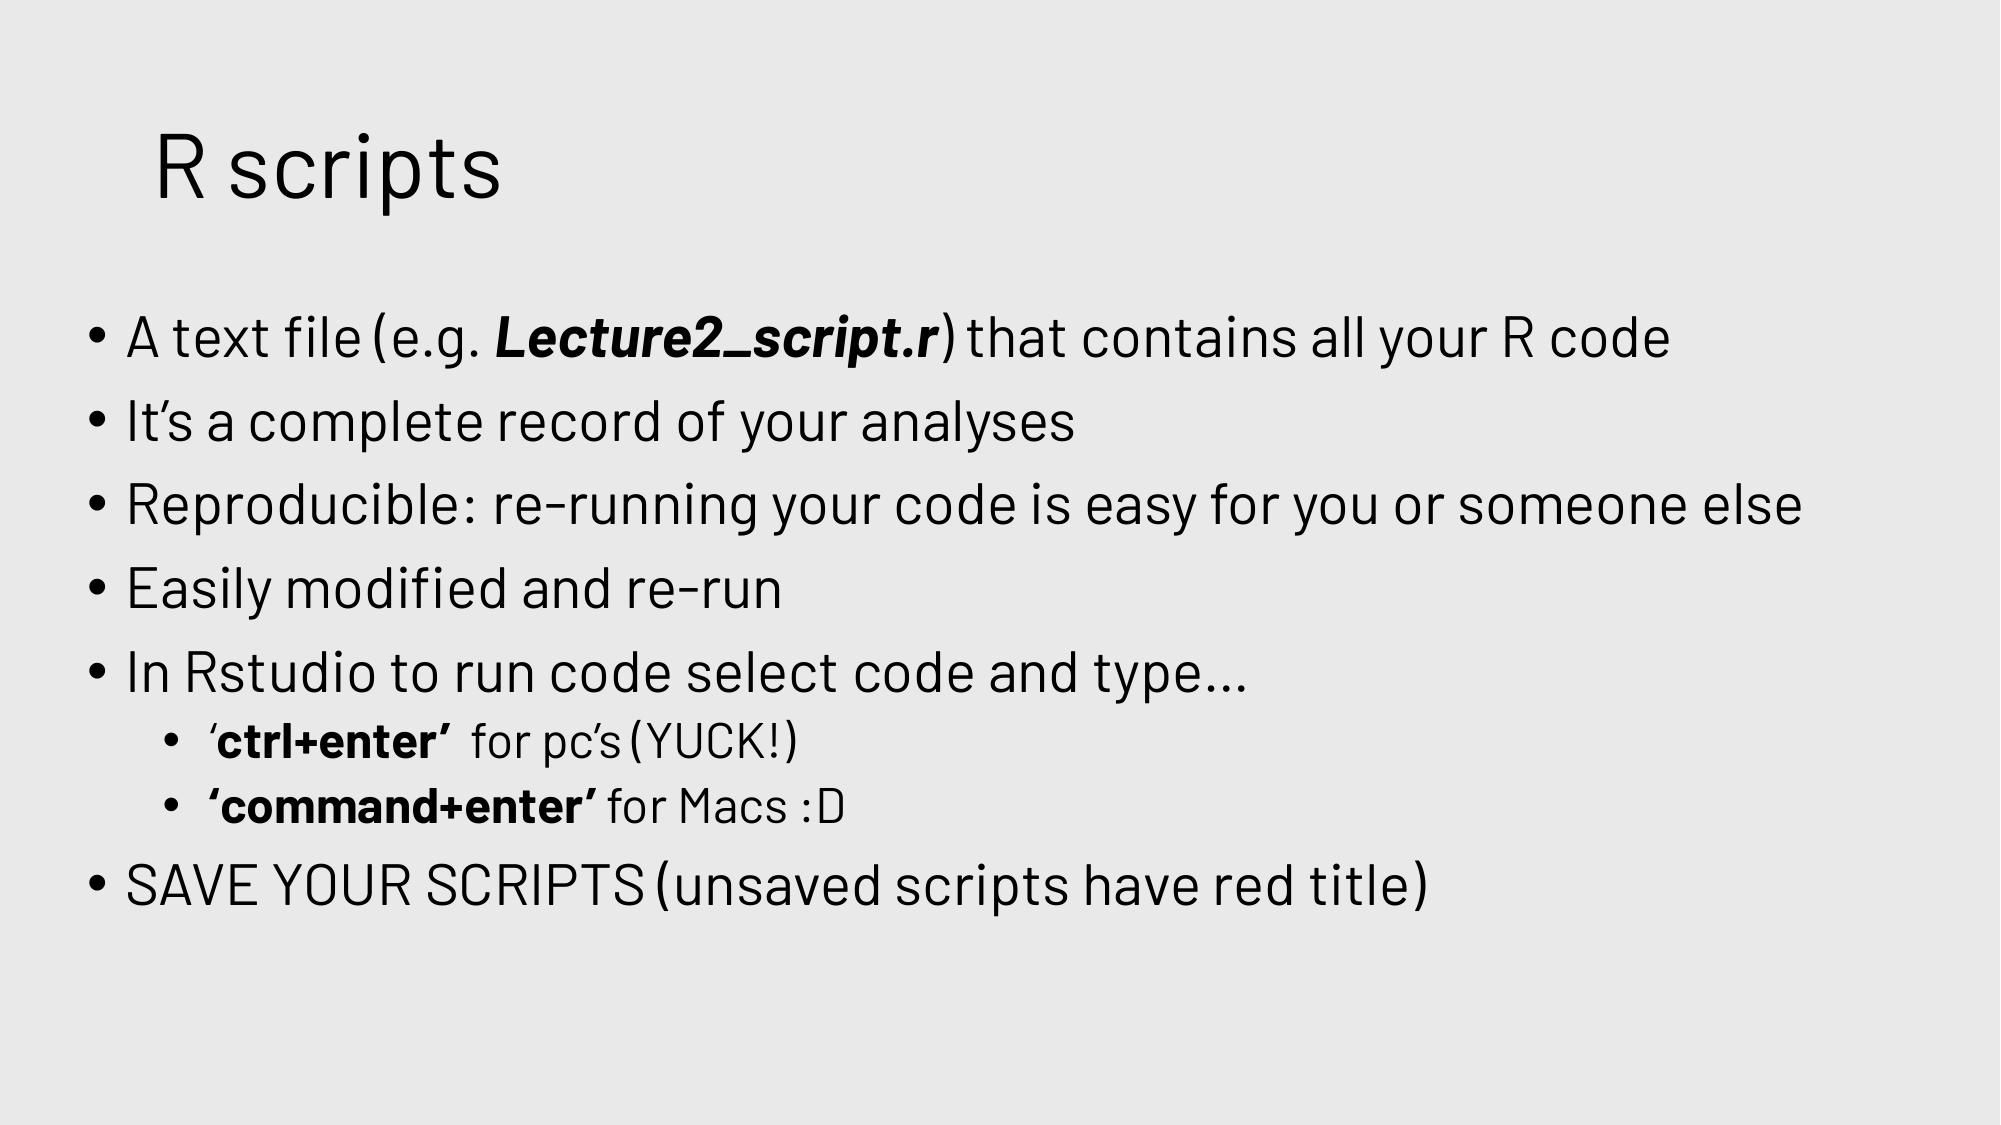

# R scripts
A text file (e.g. Lecture2_script.r) that contains all your R code
It’s a complete record of your analyses
Reproducible: re-running your code is easy for you or someone else
Easily modified and re-run
In Rstudio to run code select code and type…
 ‘ctrl+enter’  for pc’s (YUCK!)
 ‘command+enter’ for Macs :D
SAVE YOUR SCRIPTS (unsaved scripts have red title)